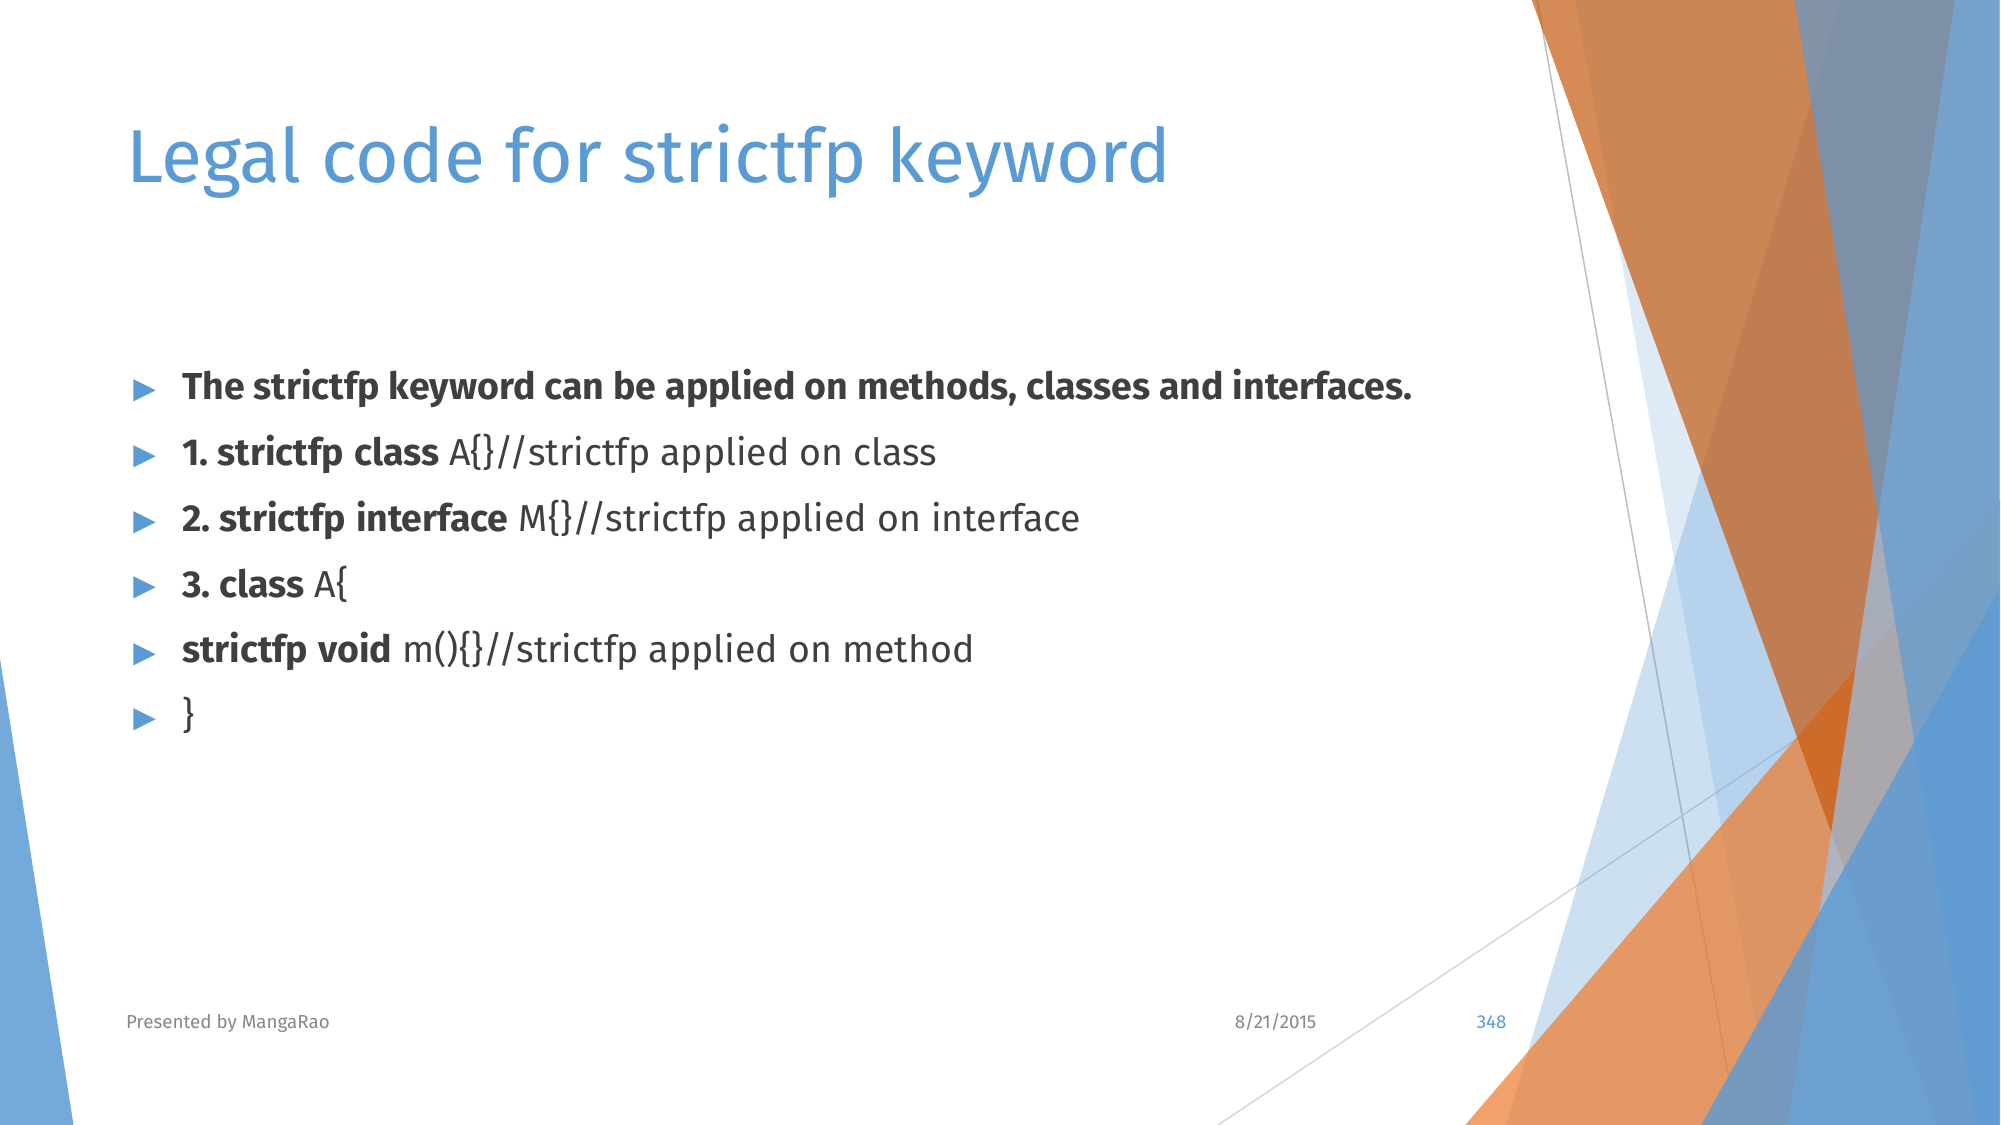

# Legal code for strictfp keyword
The strictfp keyword can be applied on methods, classes and interfaces.
1. strictfp class A{}//strictfp applied on class
2. strictfp interface M{}//strictfp applied on interface
3. class A{
strictfp void m(){}//strictfp applied on method
}

Presented by MangaRao
8/21/2015
348